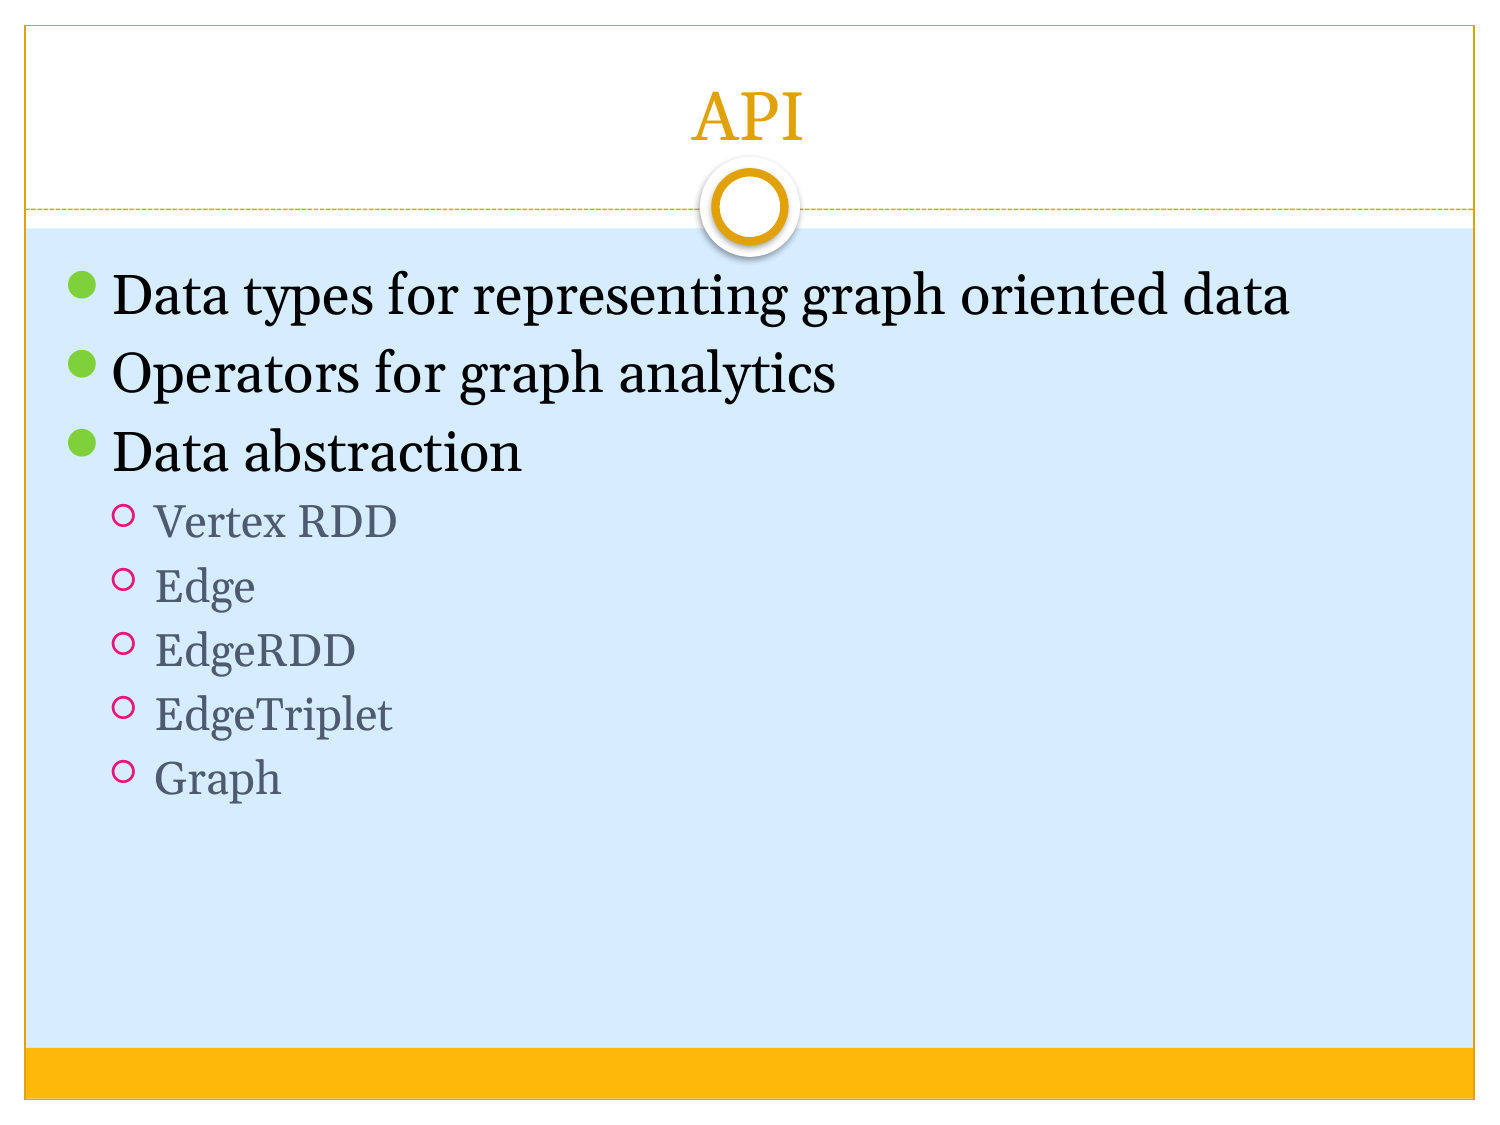

# API
Data types for representing graph oriented data
Operators for graph analytics
Data abstraction
Vertex RDD
Edge
EdgeRDD
EdgeTriplet
Graph